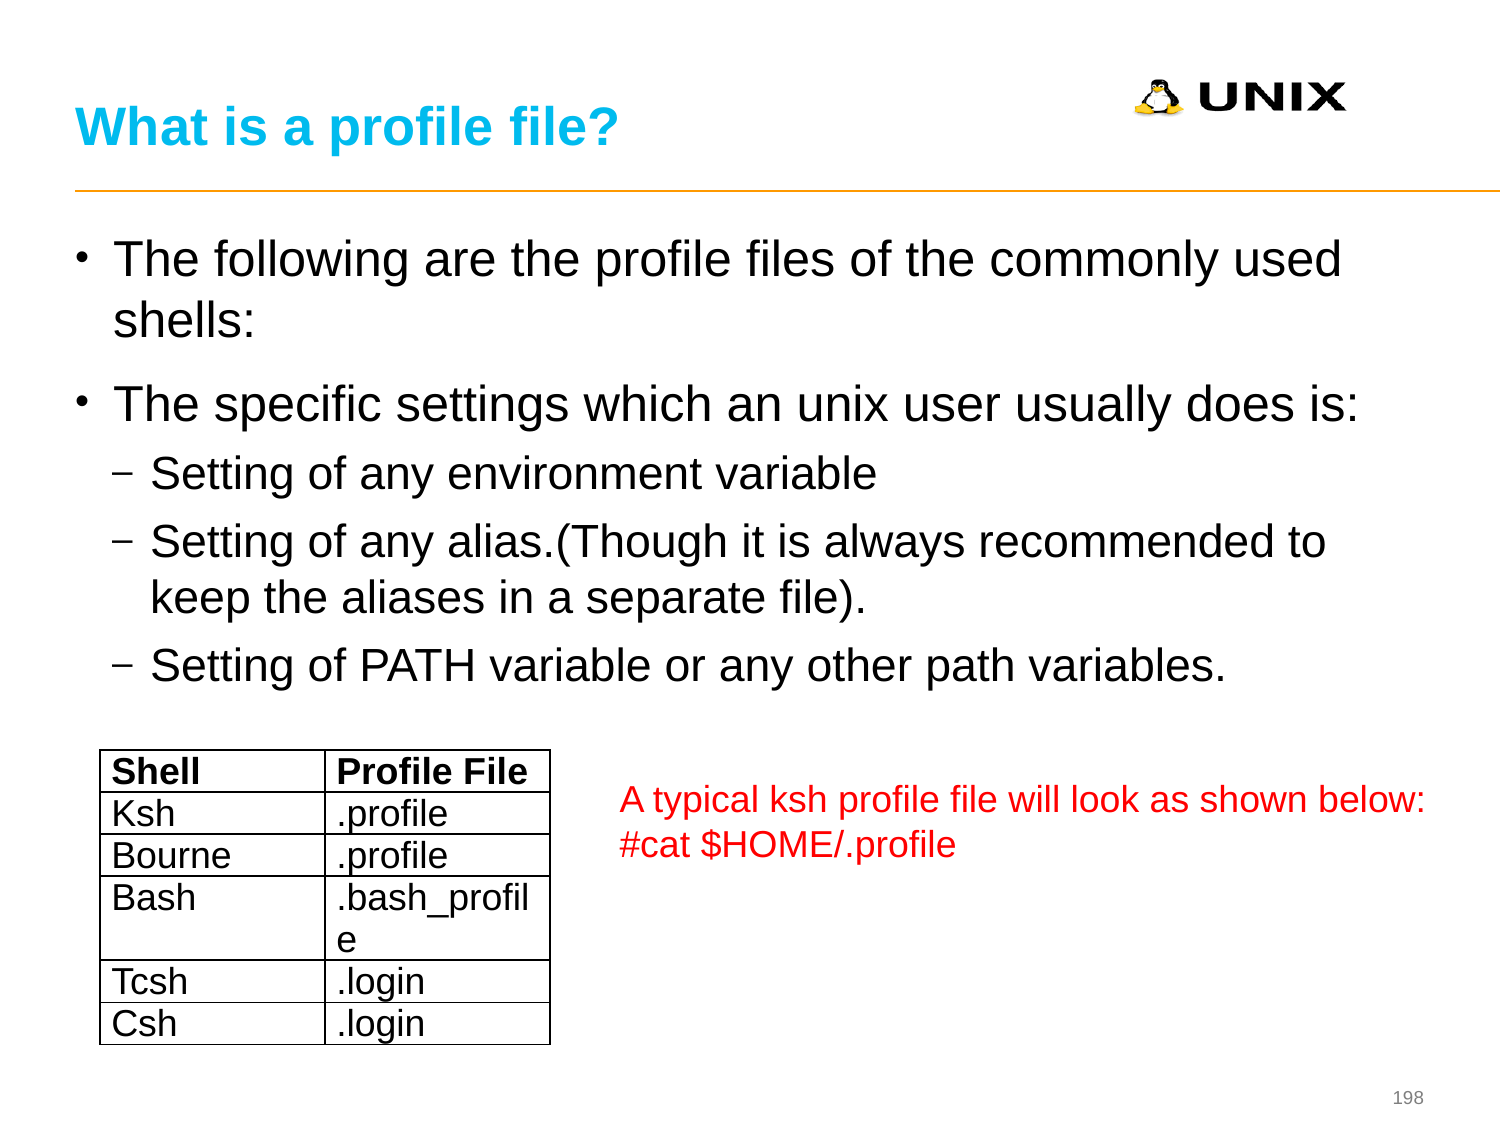

# What is a profile file?
The following are the profile files of the commonly used shells:
The specific settings which an unix user usually does is:
Setting of any environment variable
Setting of any alias.(Though it is always recommended to keep the aliases in a separate file).
Setting of PATH variable or any other path variables.

| Shell | Profile File |
| --- | --- |
| Ksh | .profile |
| Bourne | .profile |
| Bash | .bash\_profile |
| Tcsh | .login |
| Csh | .login |
A typical ksh profile file will look as shown below:
#cat $HOME/.profile